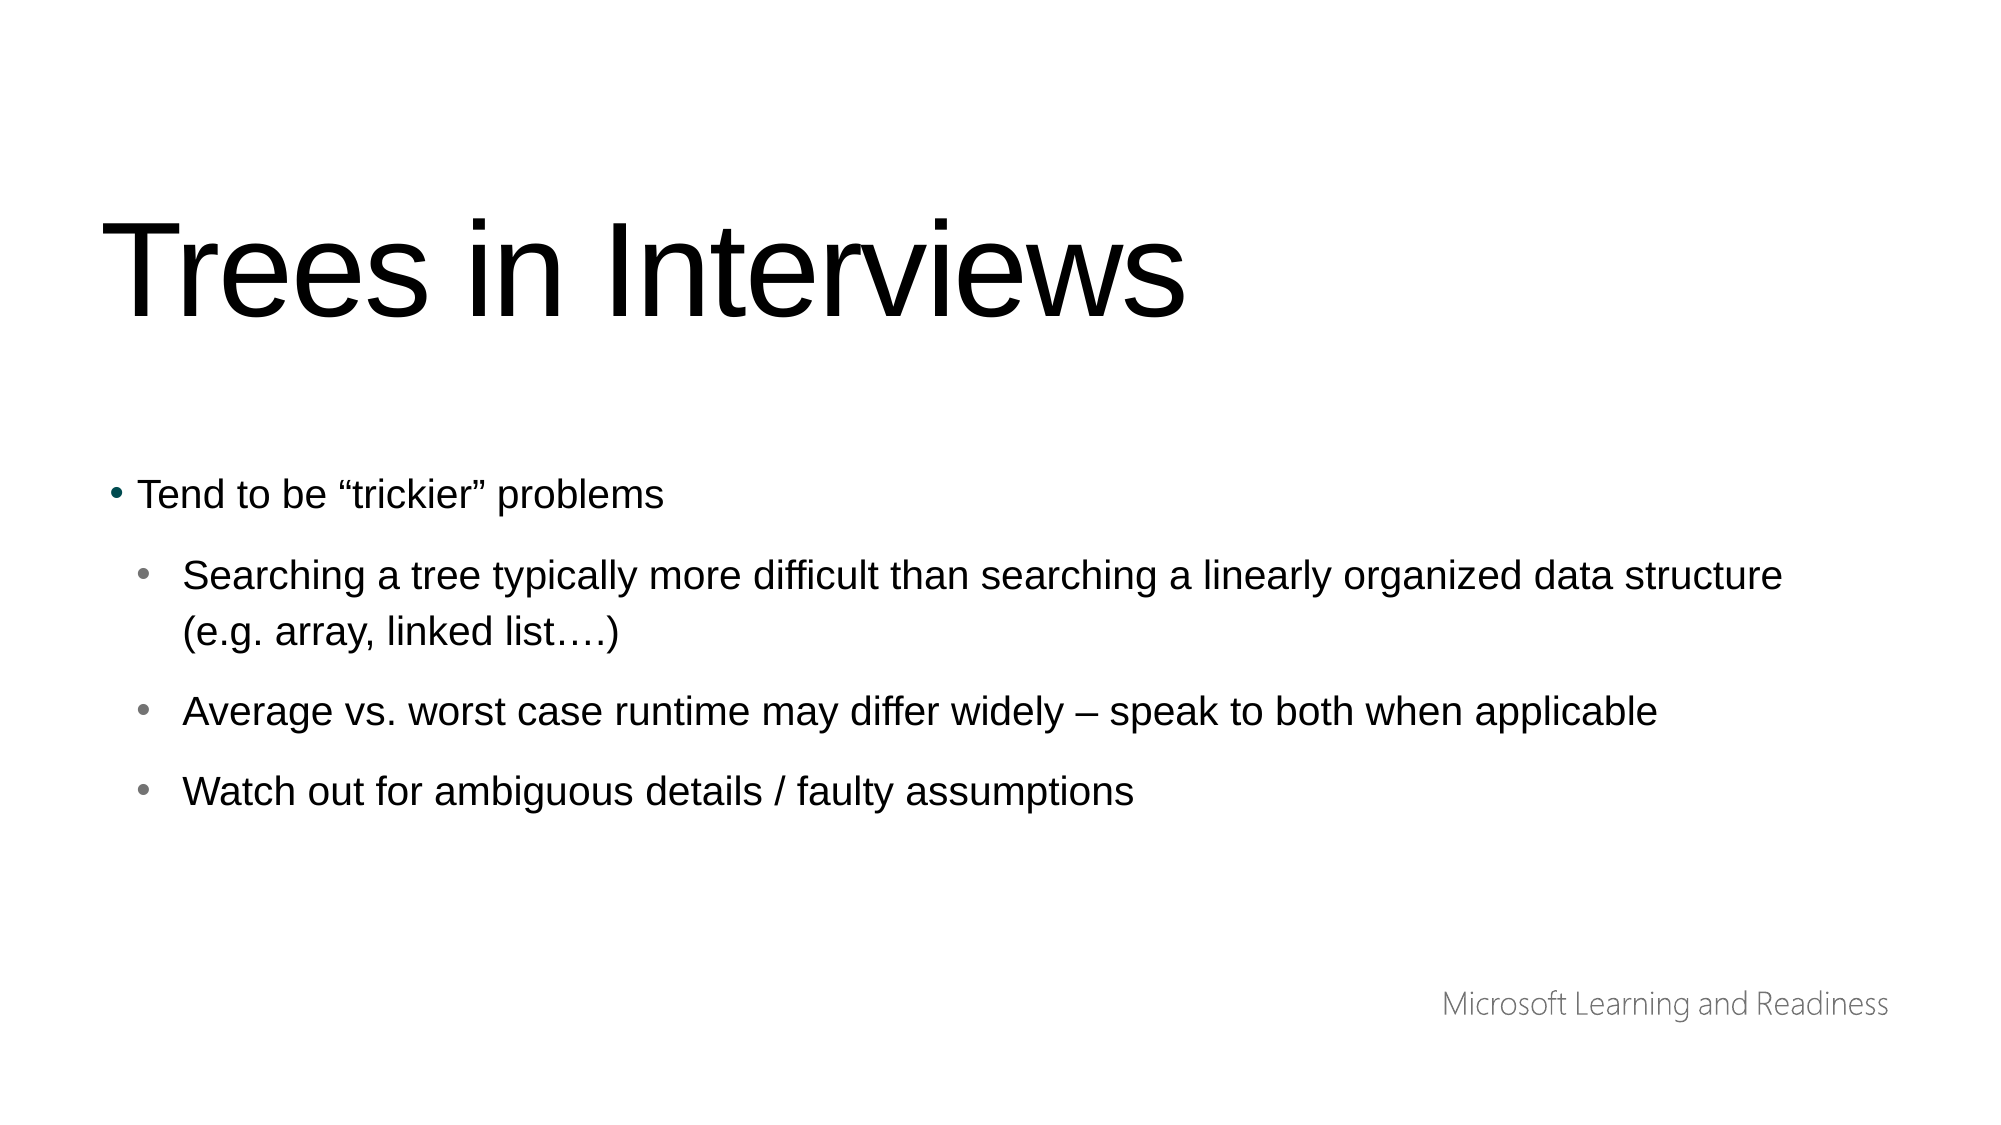

Trees in Interviews
Tend to be “trickier” problems
Searching a tree typically more difficult than searching a linearly organized data structure (e.g. array, linked list….)
Average vs. worst case runtime may differ widely – speak to both when applicable
Watch out for ambiguous details / faulty assumptions